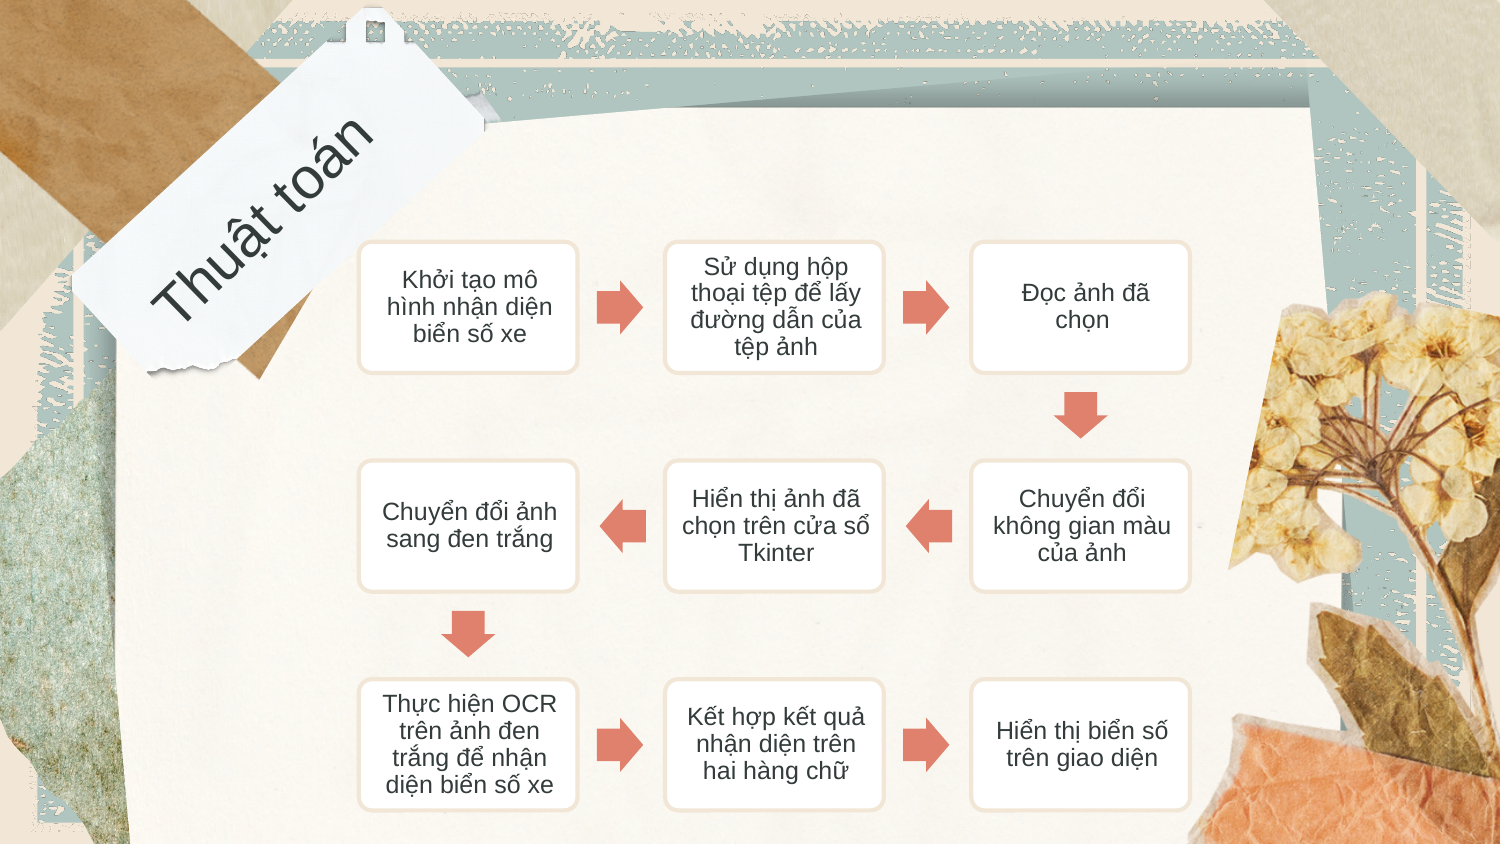

Thuật toán
Khởi tạo mô hình nhận diện biển số xe

Sử dụng hộp thoại tệp để lấy đường dẫn của tệp ảnh

 Đọc ảnh đã chọn

Chuyển đổi không gian màu của ảnh

Hiển thị ảnh đã chọn trên cửa sổ Tkinter

Chuyển đổi ảnh sang đen trắng

Thực hiện OCR trên ảnh đen trắng để nhận diện biển số xe

Kết hợp kết quả nhận diện trên hai hàng chữ

Hiển thị biển số trên giao diện